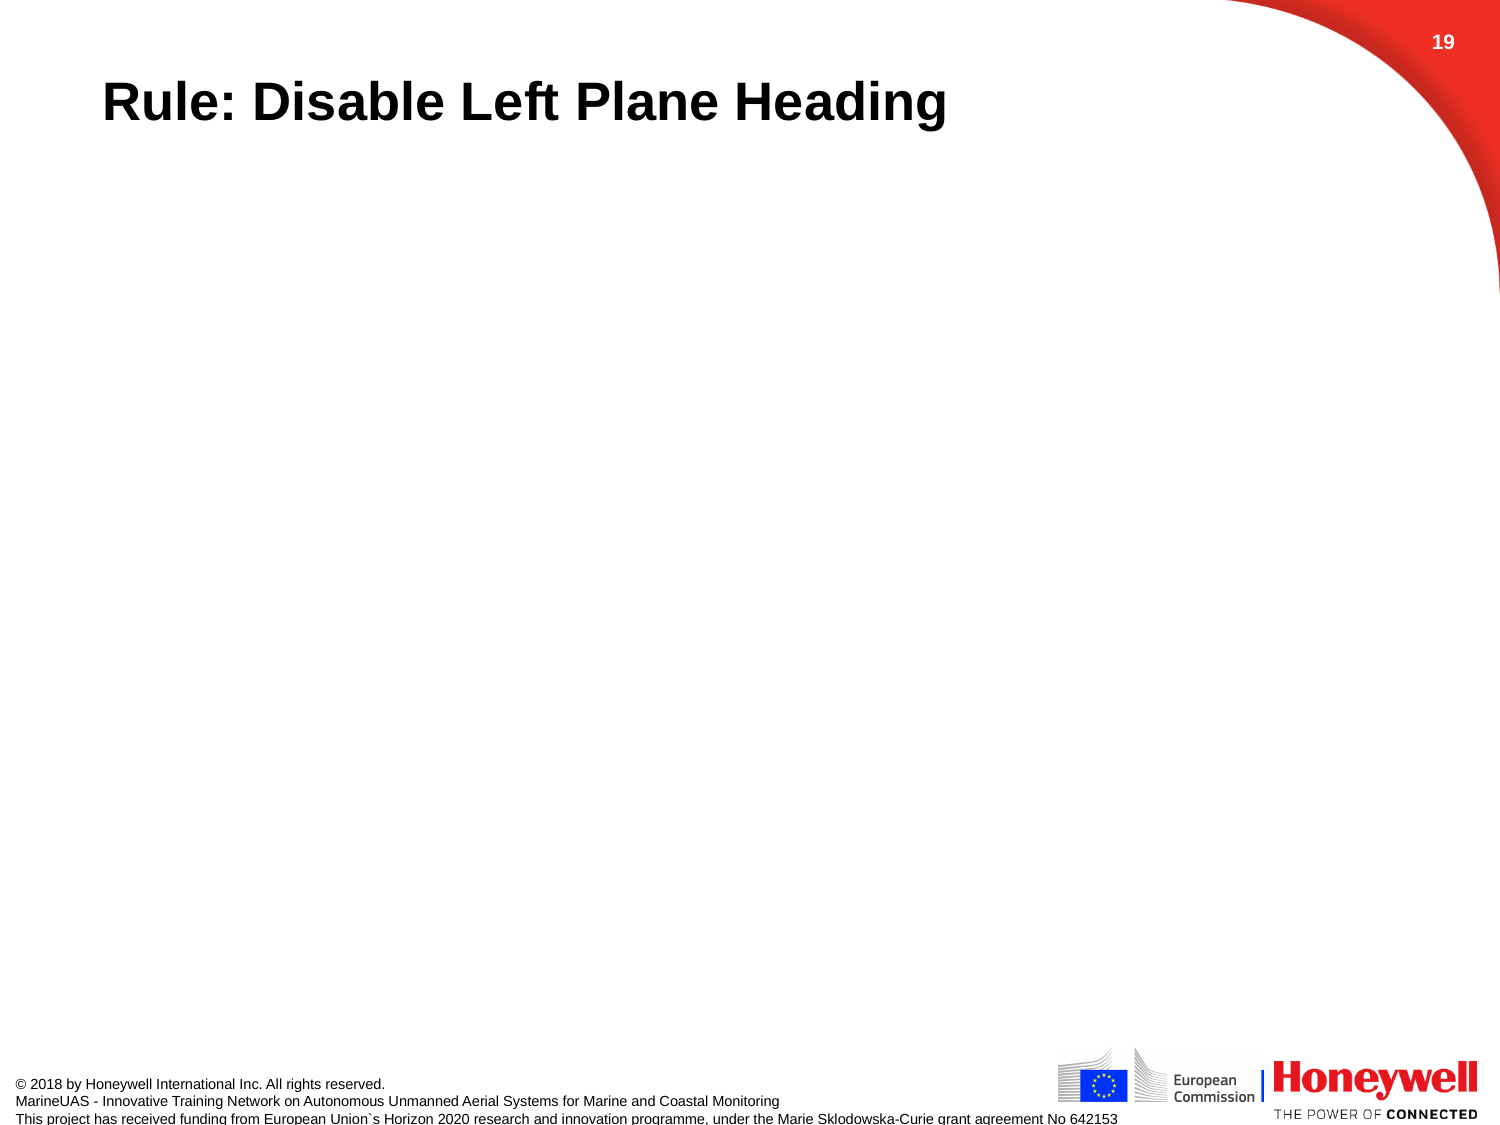

19
# Rule: Disable Left Plane Heading